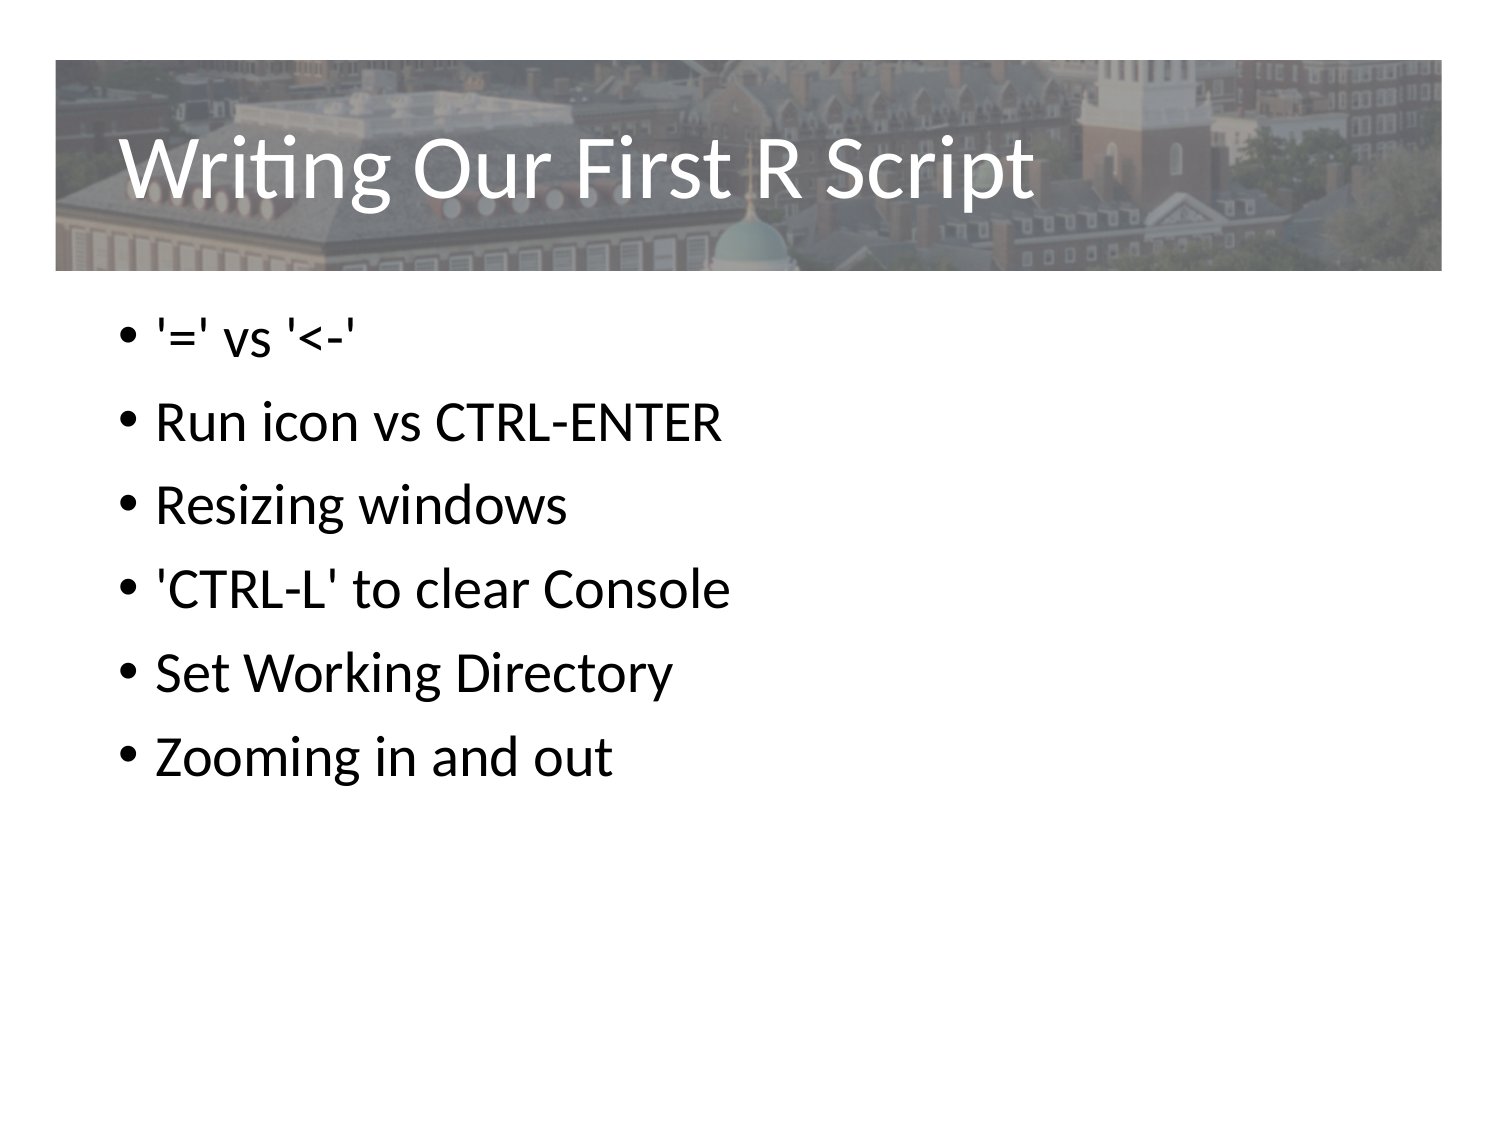

# Writing Our First R Script
'=' vs '<-'
Run icon vs CTRL-ENTER
Resizing windows
'CTRL-L' to clear Console
Set Working Directory
Zooming in and out